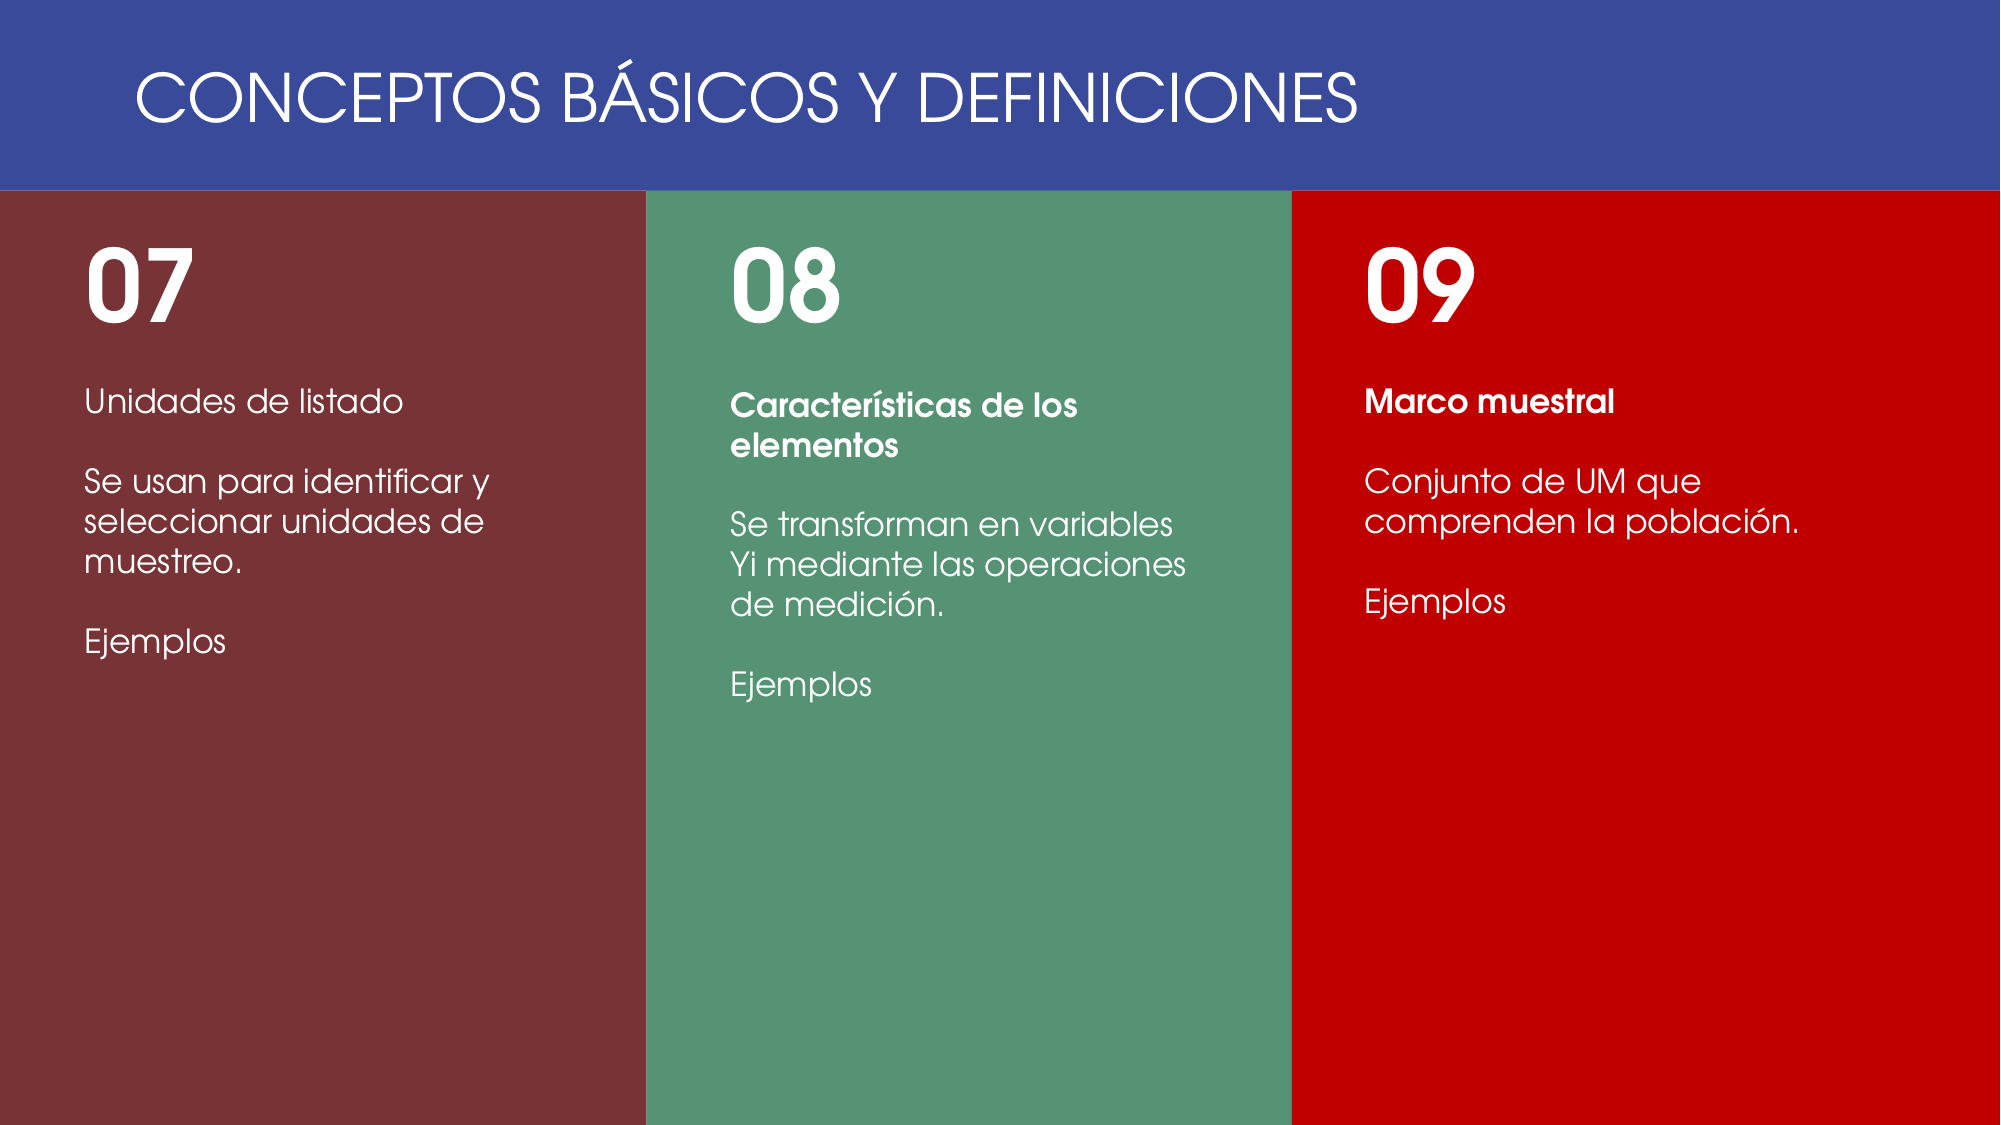

CONCEPTOS BÁSICOS Y DEFINICIONES

07
08
09
Unidades de listado

Se usan para identificar y seleccionar unidades de muestreo.

Ejemplos

Marco muestral

Conjunto de UM que comprenden la población.

Ejemplos
Características de los elementos

Se transforman en variables Yi mediante las operaciones de medición.

Ejemplos